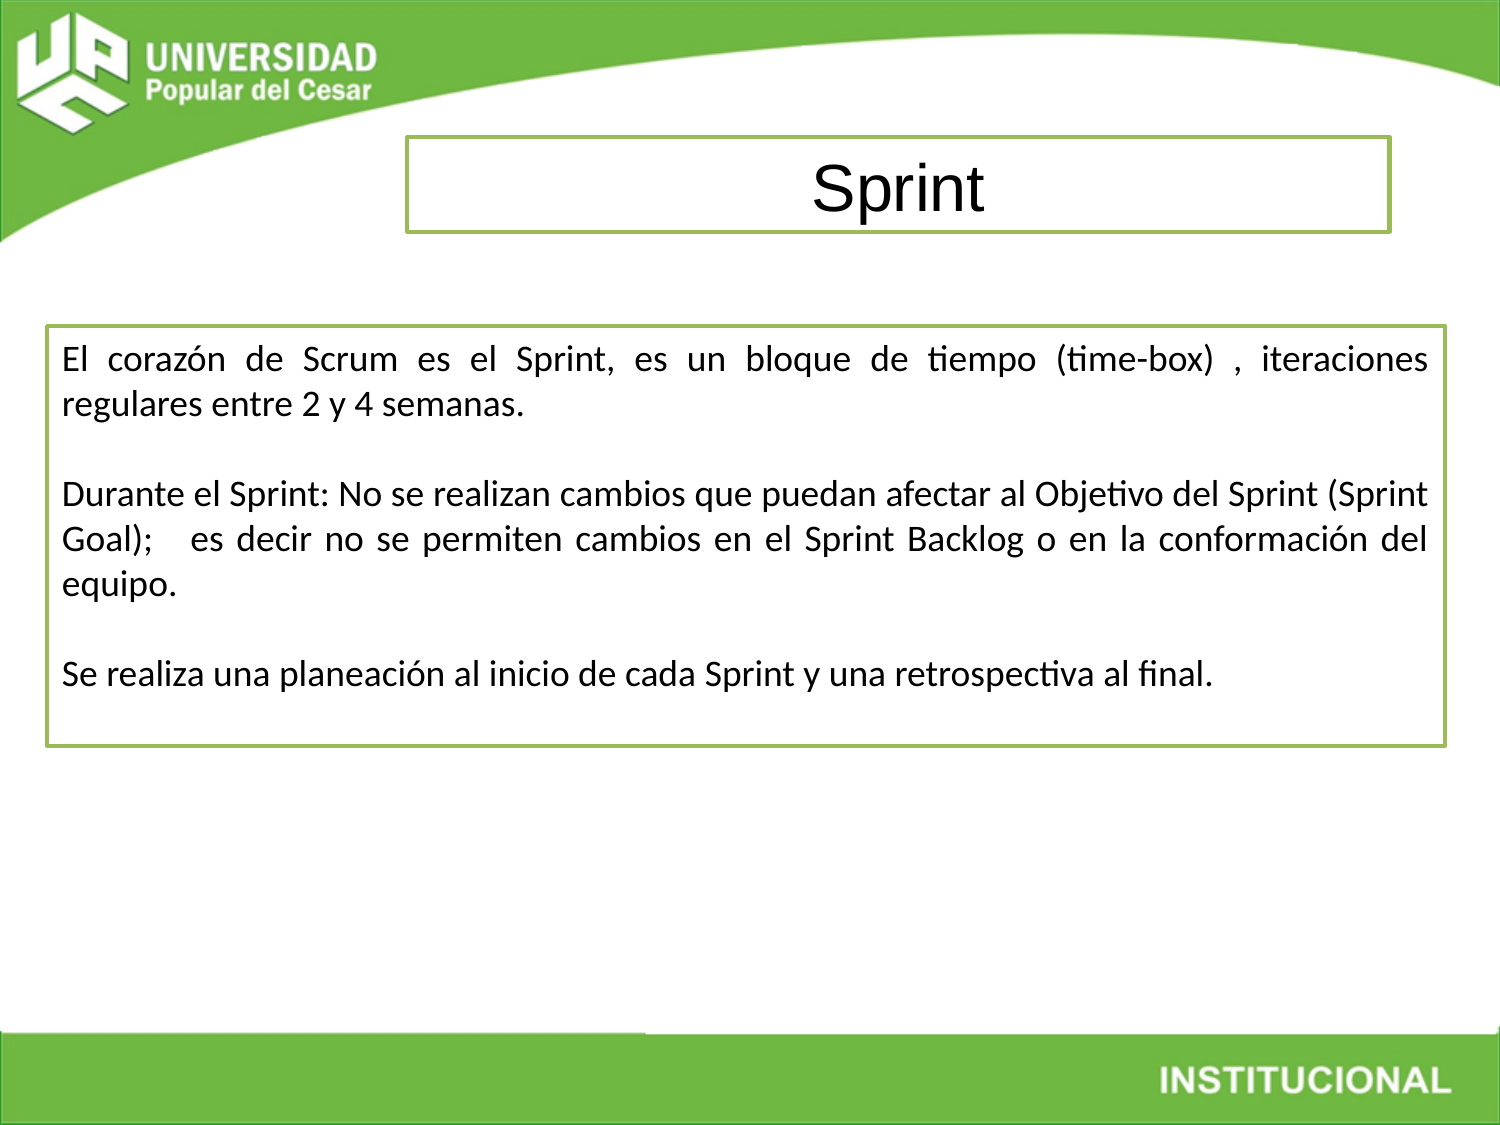

Sprint
El corazón de Scrum es el Sprint, es un bloque de tiempo (time-box) , iteraciones regulares entre 2 y 4 semanas.

Durante el Sprint: No se realizan cambios que puedan afectar al Objetivo del Sprint (Sprint Goal);   es decir no se permiten cambios en el Sprint Backlog o en la conformación del equipo.

Se realiza una planeación al inicio de cada Sprint y una retrospectiva al final.